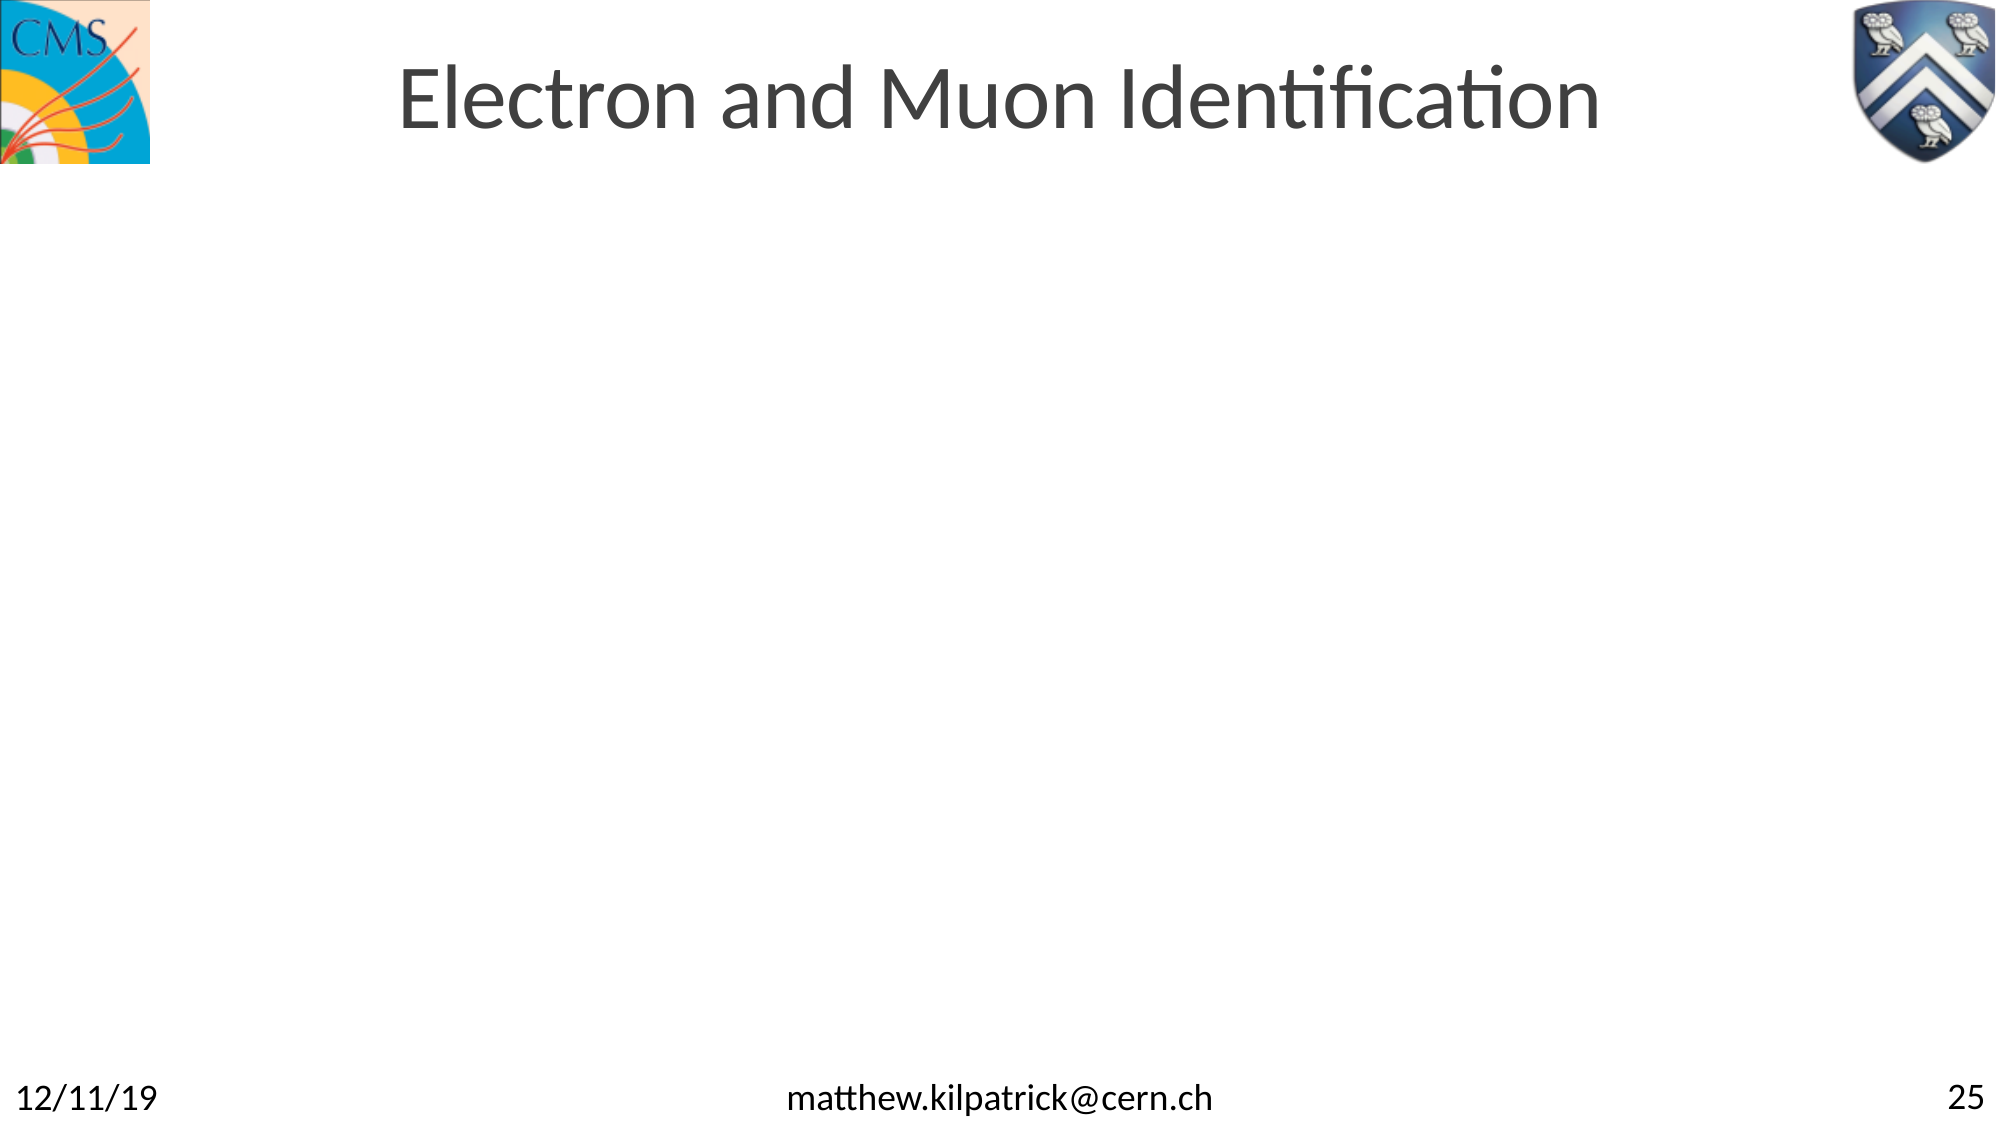

# Electron and Muon Identification

25
12/11/19
matthew.kilpatrick@cern.ch